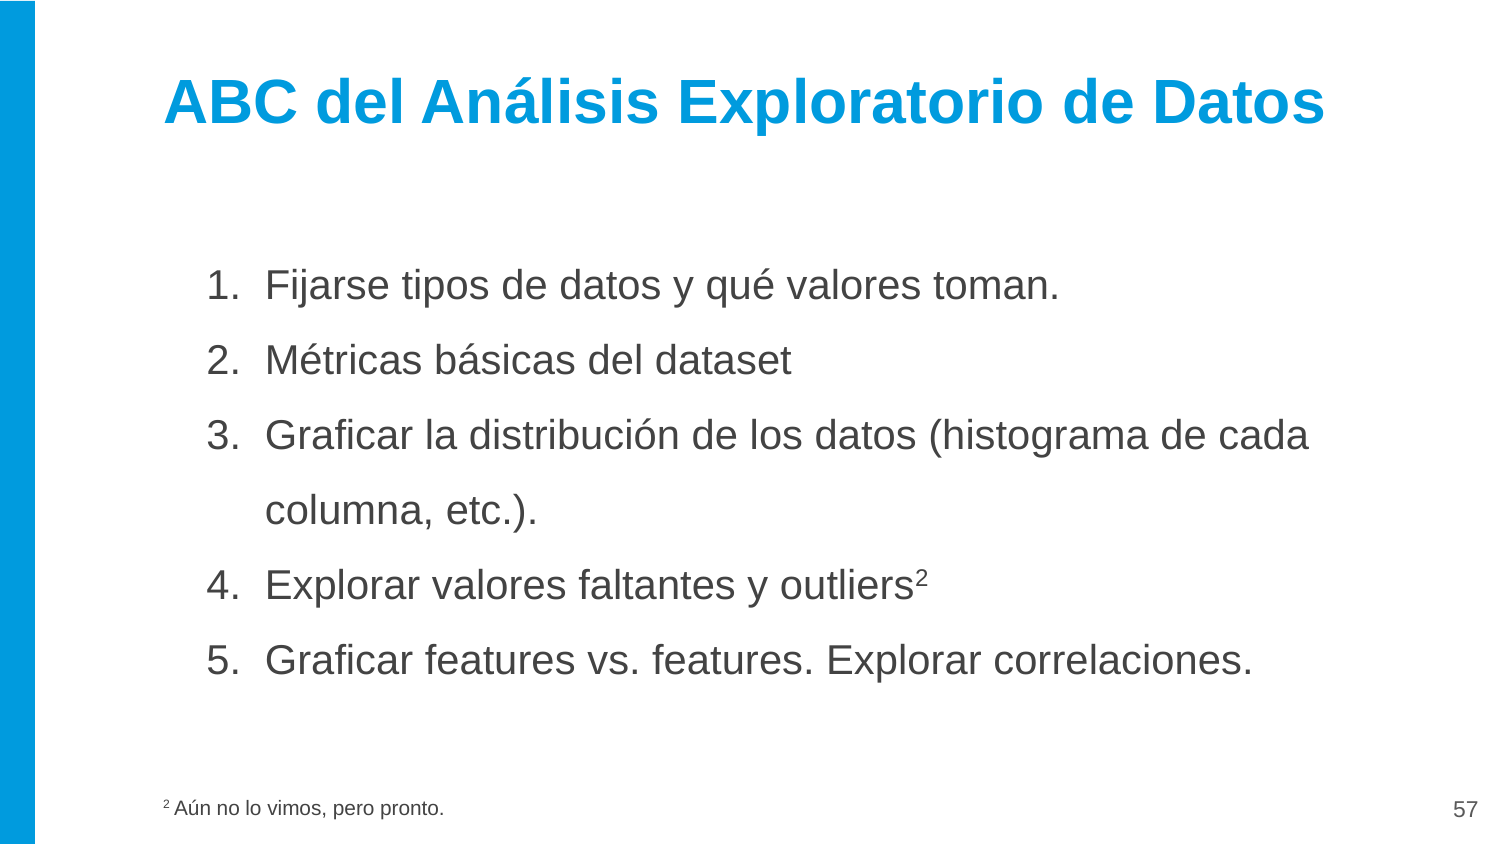

ABC del Análisis Exploratorio de Datos
Fijarse tipos de datos y qué valores toman.
Métricas básicas del dataset
Graficar la distribución de los datos (histograma de cada columna, etc.).
Explorar valores faltantes y outliers2
Graficar features vs. features. Explorar correlaciones.
2 Aún no lo vimos, pero pronto.
57